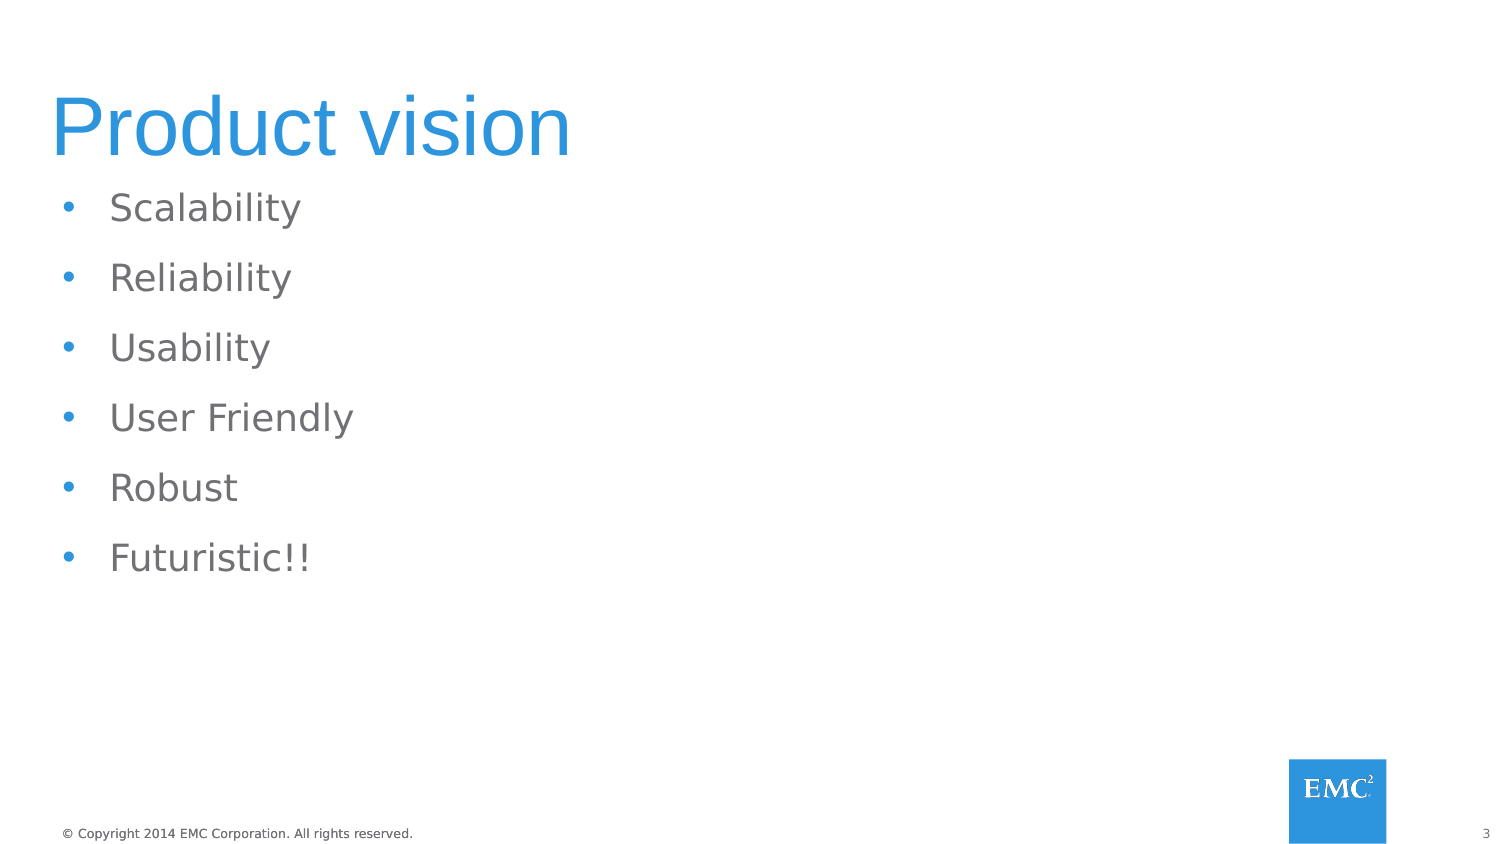

# Product vision
Scalability
Reliability
Usability
User Friendly
Robust
Futuristic!!